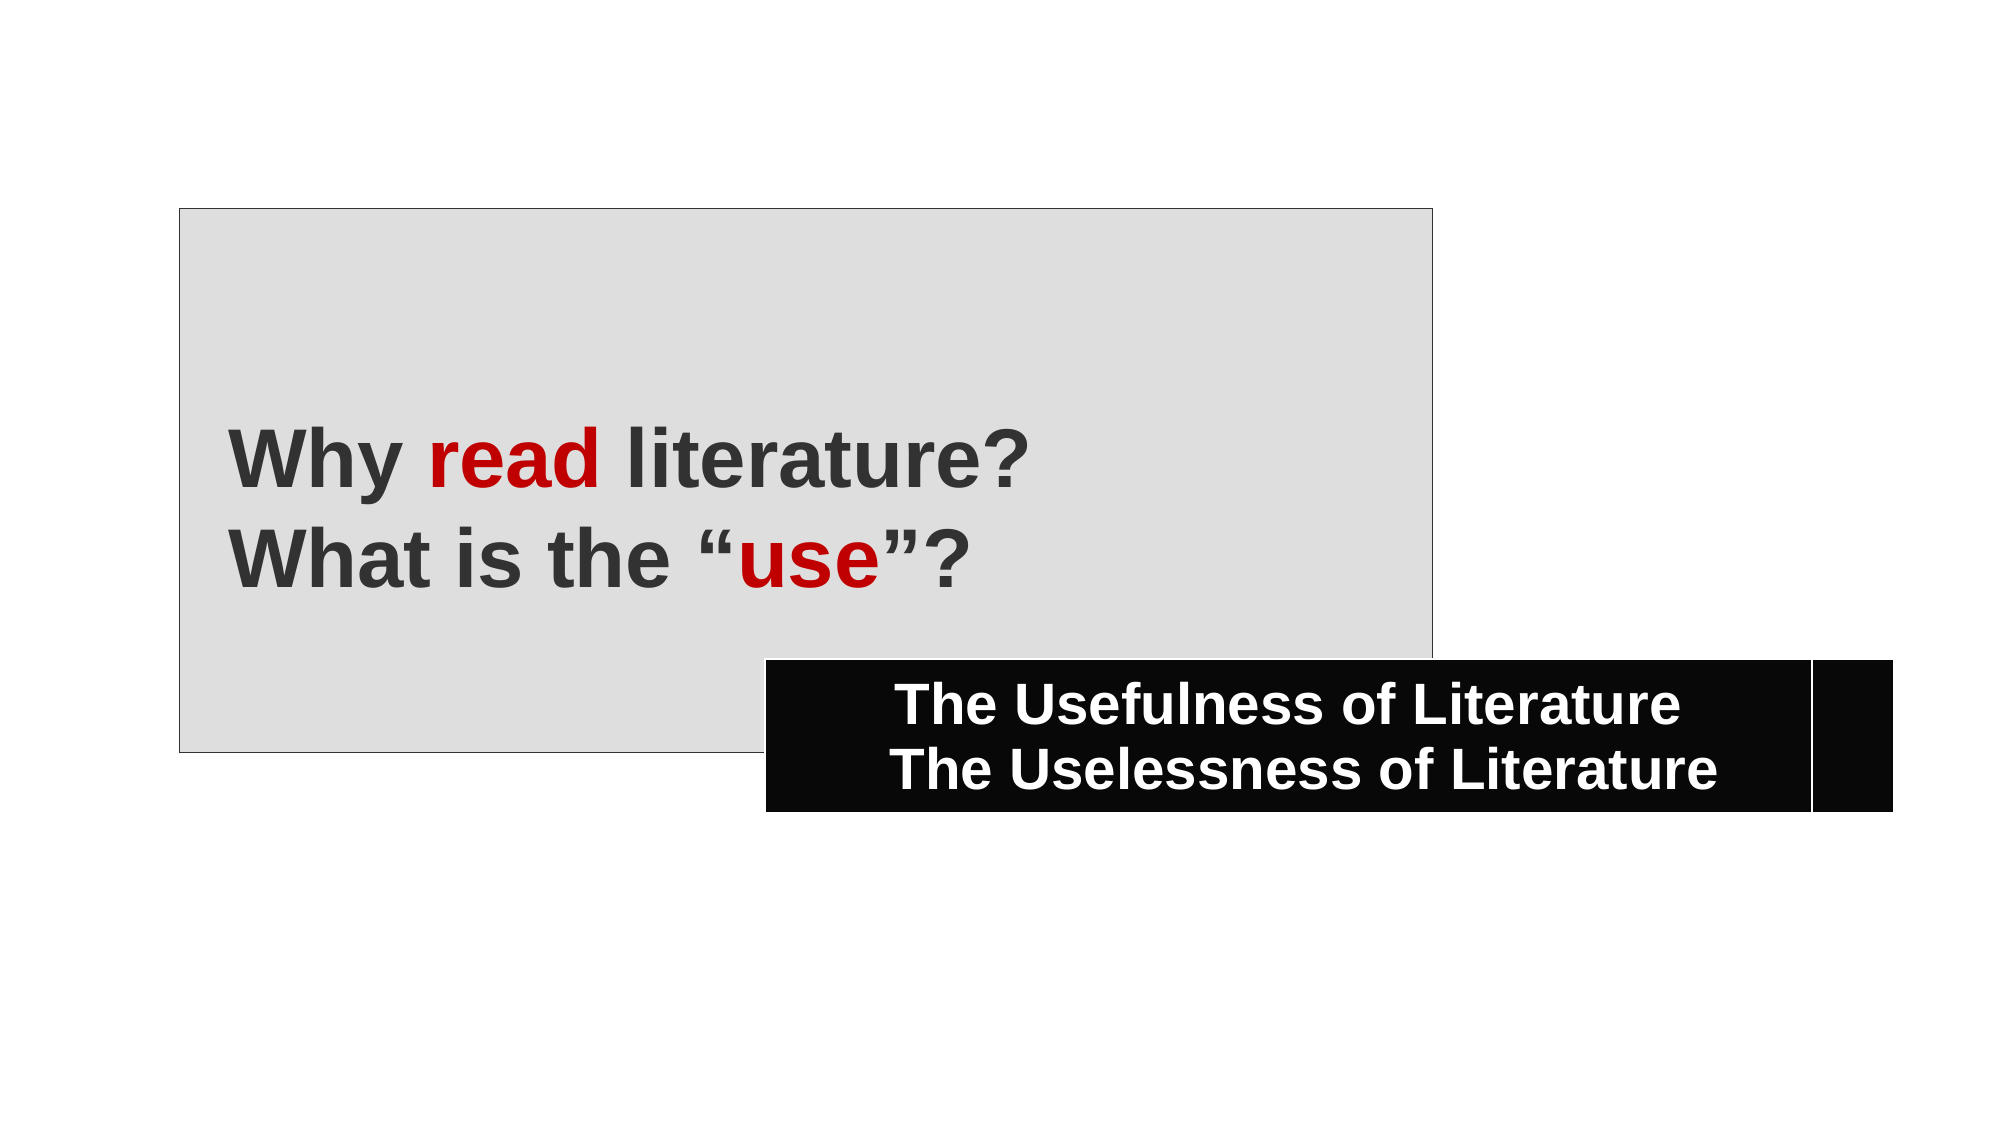

Why read literature?
What is the “use”?

| The Usefulness of Literature The Uselessness of Literature |  |
| --- | --- |